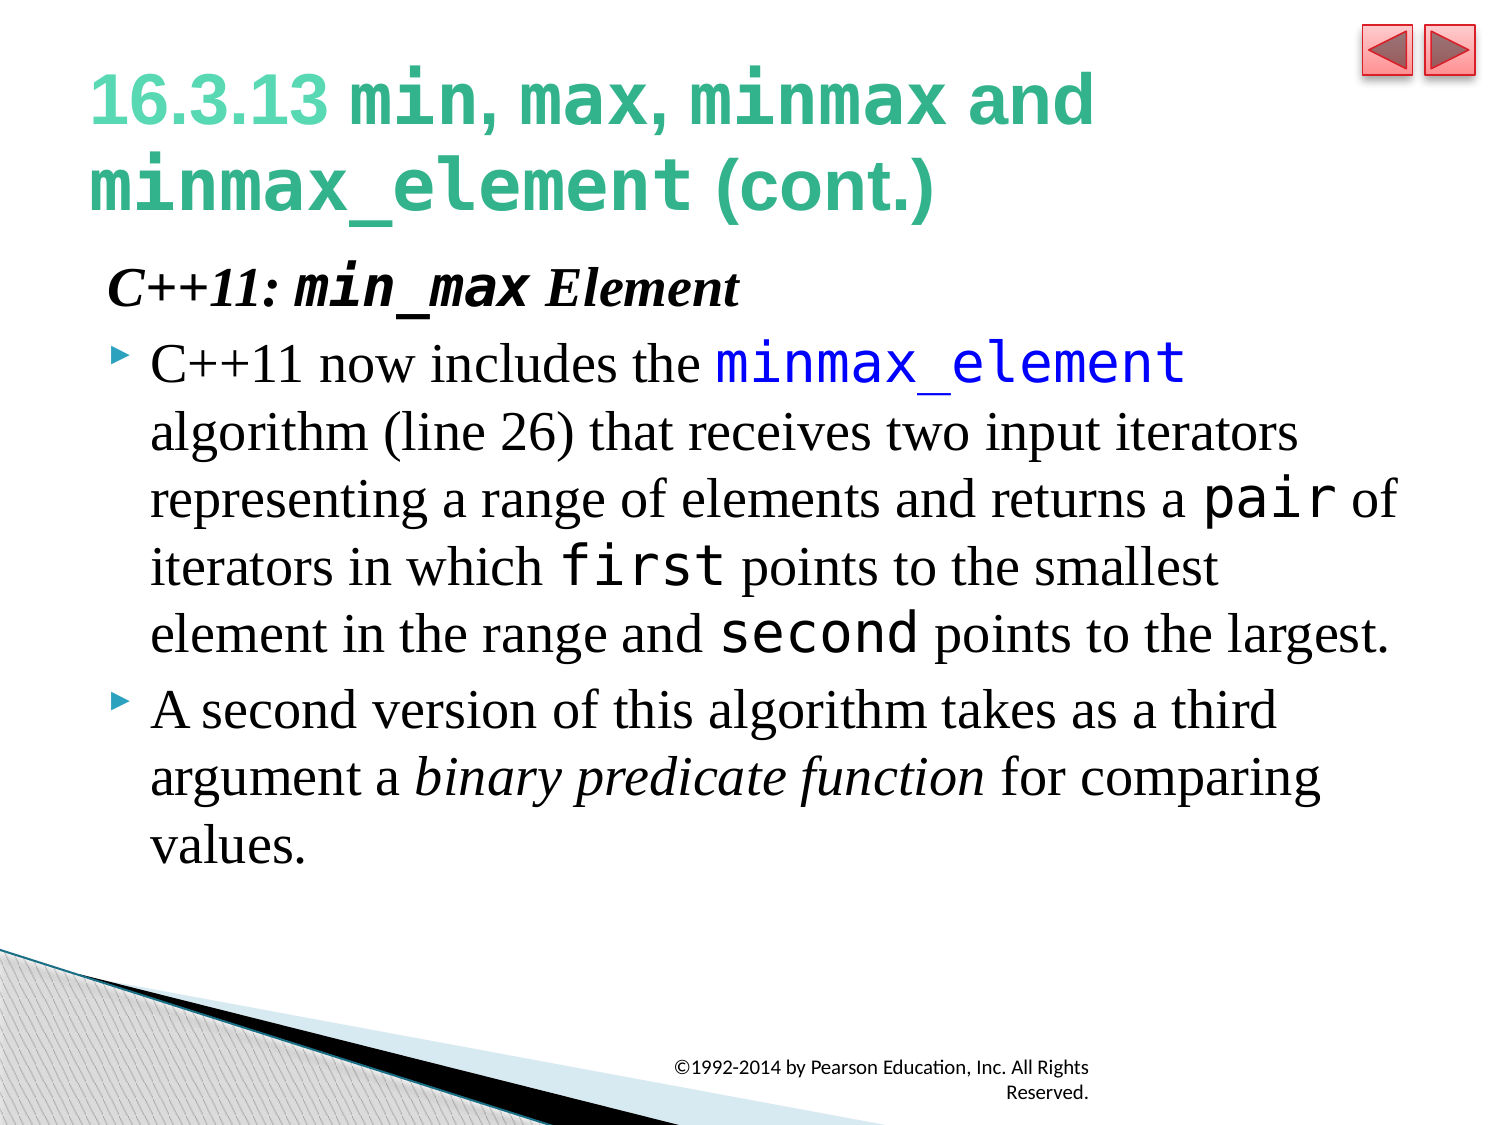

# 16.3.13 min, max, minmax and minmax_element (cont.)
C++11: min_max Element
C++11 now includes the minmax_element algorithm (line 26) that receives two input iterators representing a range of elements and returns a pair of iterators in which first points to the smallest element in the range and second points to the largest.
A second version of this algorithm takes as a third argument a binary predicate function for comparing values.
©1992-2014 by Pearson Education, Inc. All Rights Reserved.